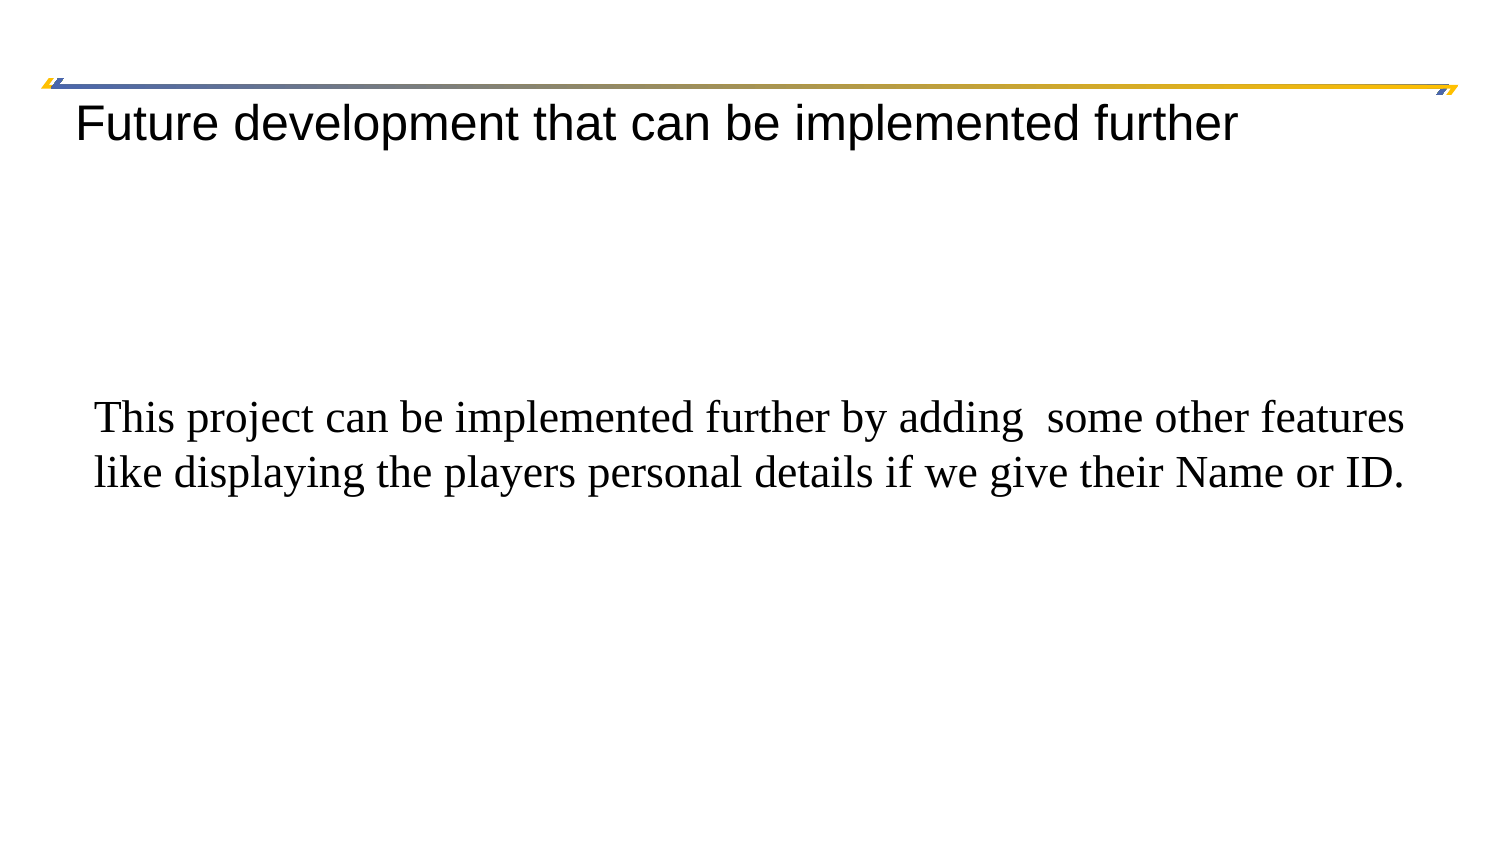

Future development that can be implemented further

This project can be implemented further by adding  some other features like displaying the players personal details if we give their Name or ID.